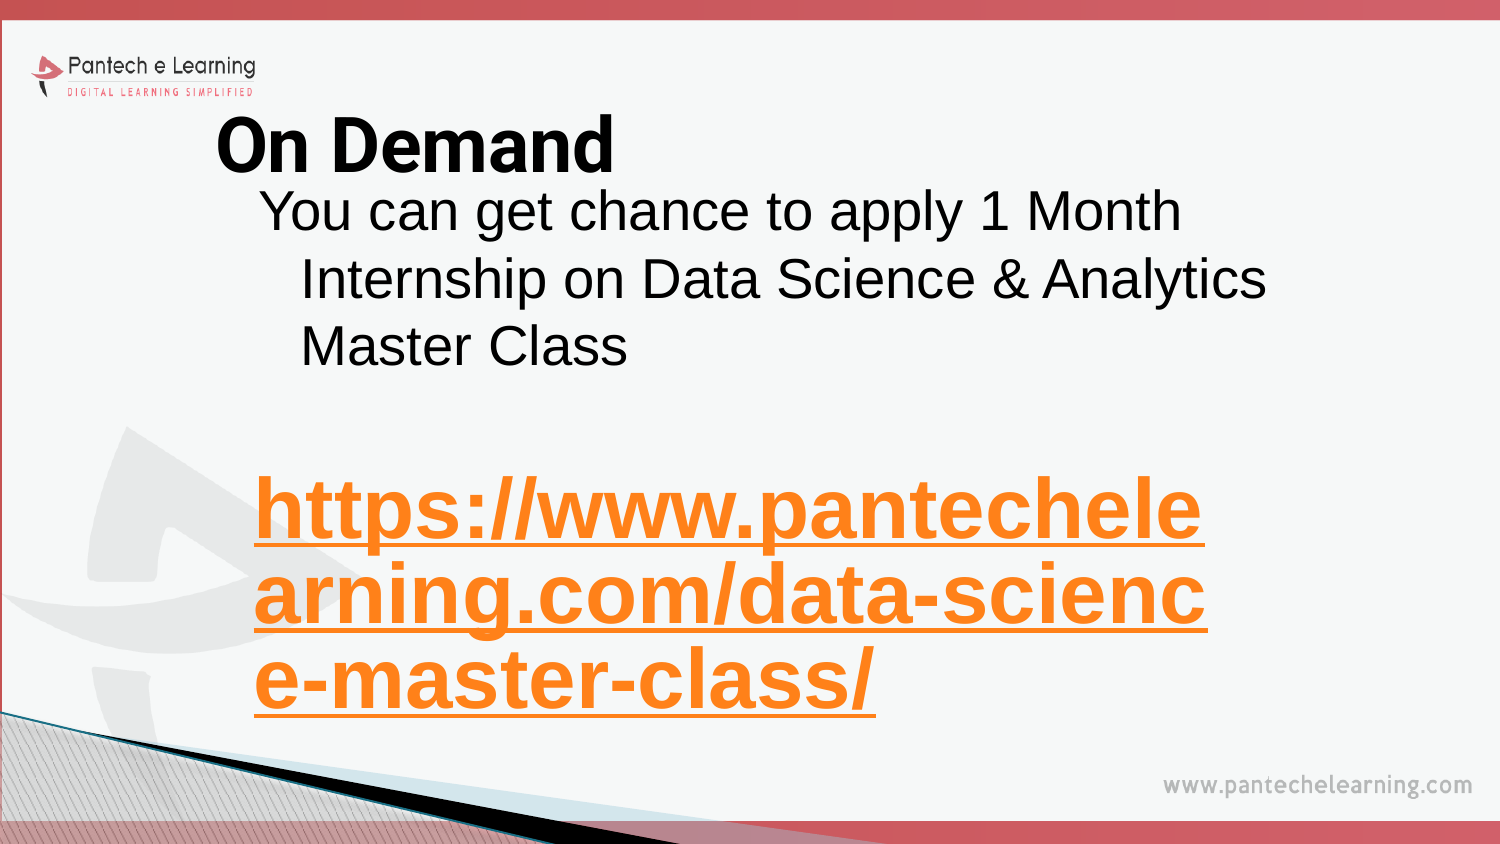

On Demand
You can get chance to apply 1 Month Internship on Data Science & Analytics Master Class
# https://www.pantechelearning.com/data-science-master-class/